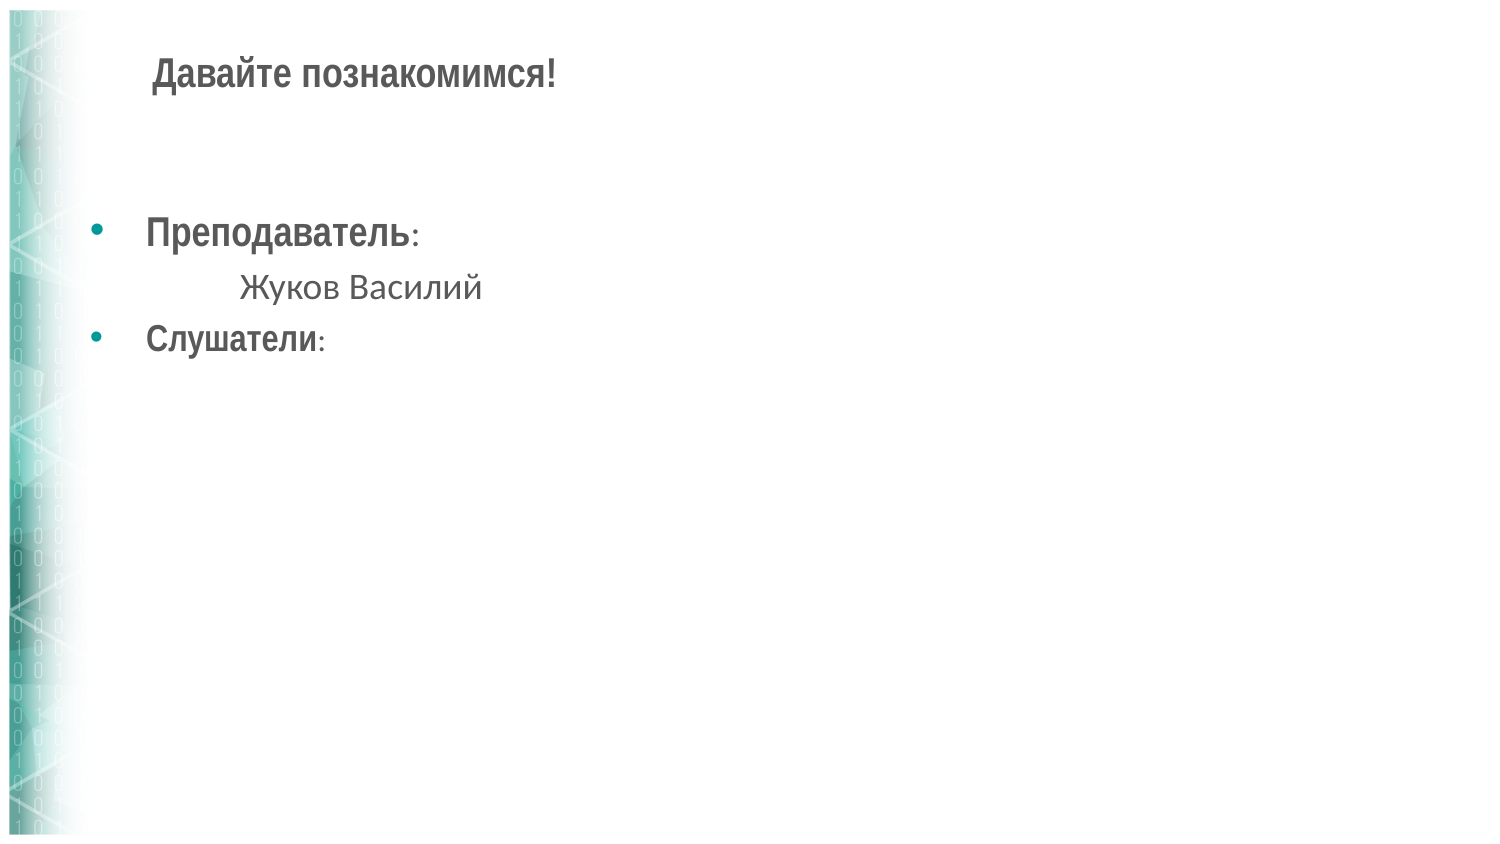

# Давайте познакомимся!
Преподаватель:
	Жуков Василий
Слушатели: